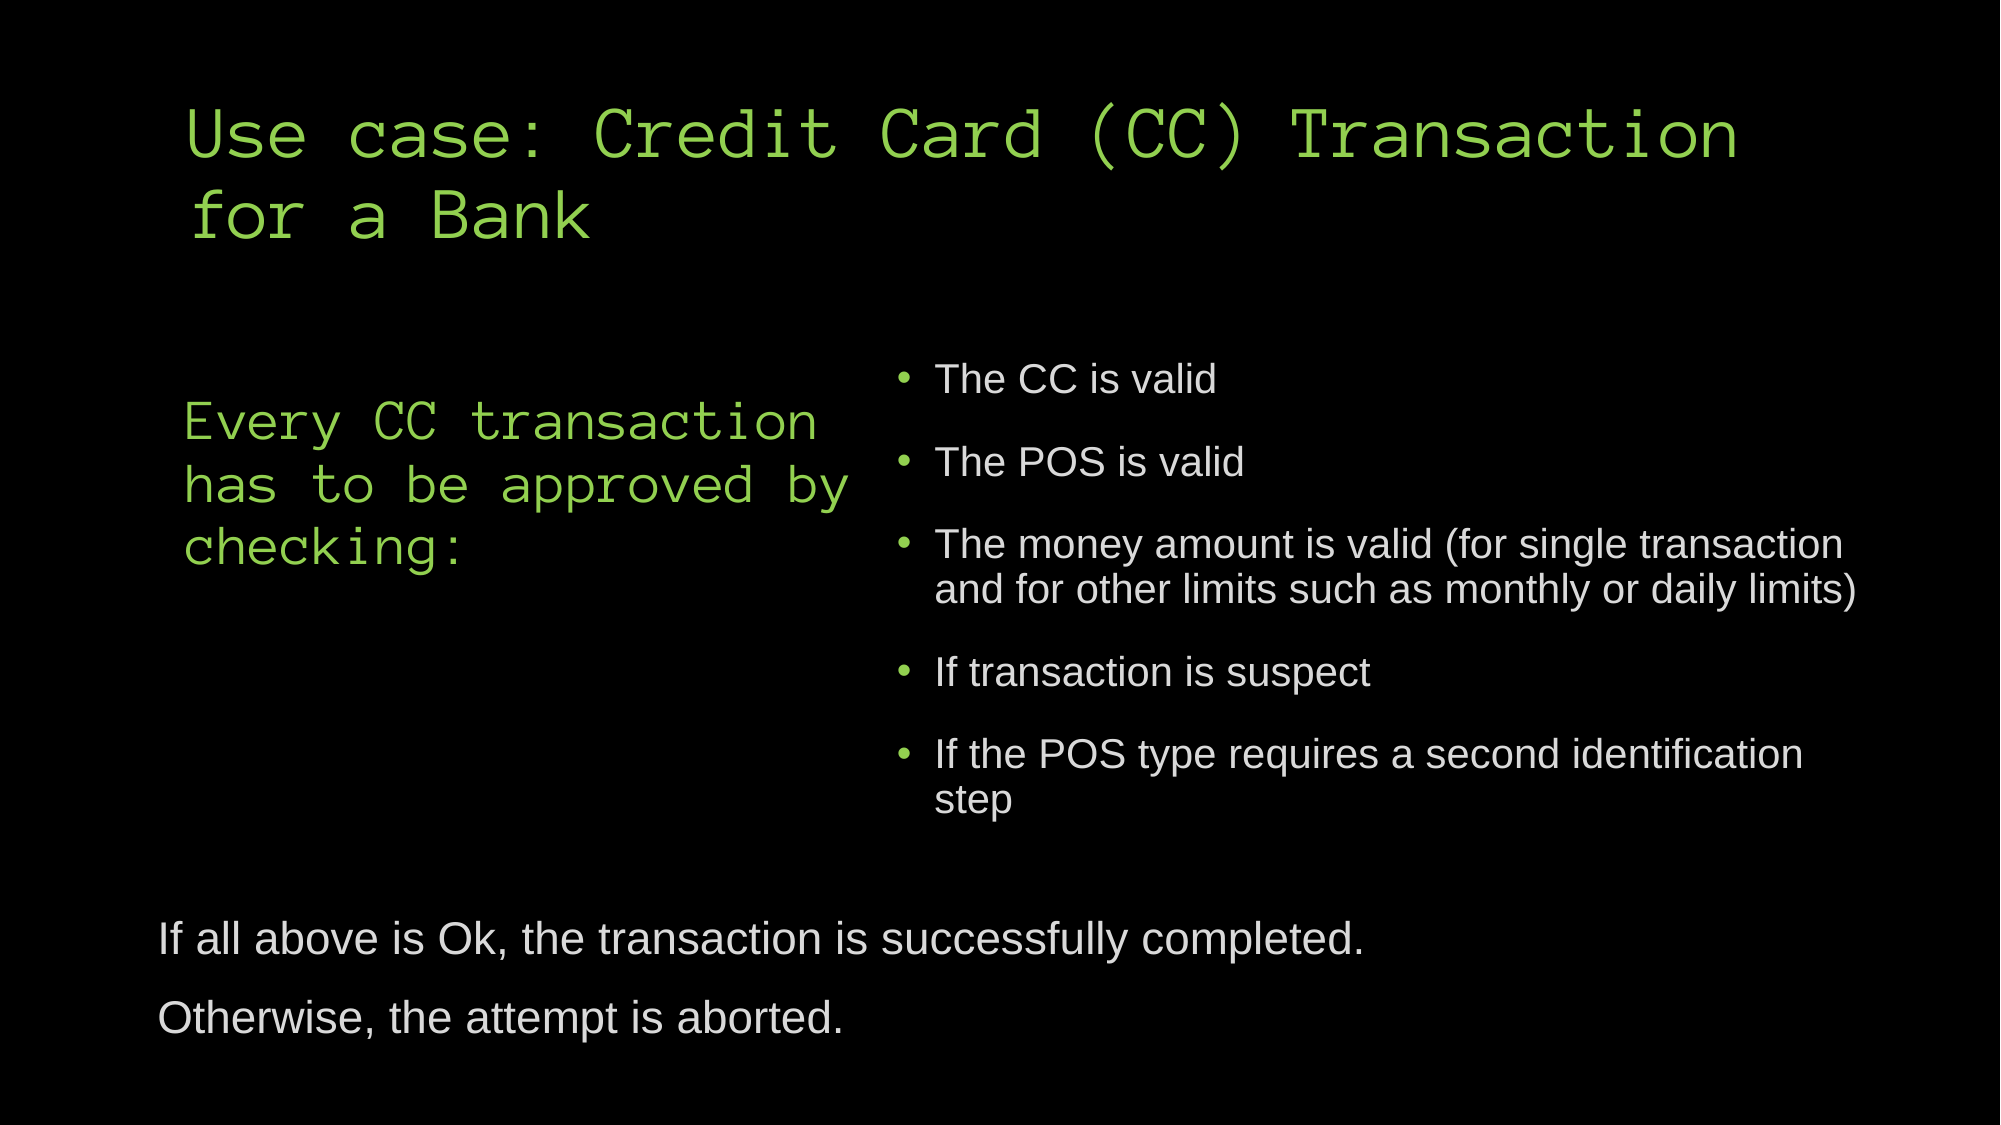

Use case: Credit Card (CC) Transaction for a Bank
The CC is valid
The POS is valid
The money amount is valid (for single transaction and for other limits such as monthly or daily limits)
If transaction is suspect
If the POS type requires a second identification step
# Every CC transaction has to be approved by checking:
If all above is Ok, the transaction is successfully completed.
Otherwise, the attempt is aborted.